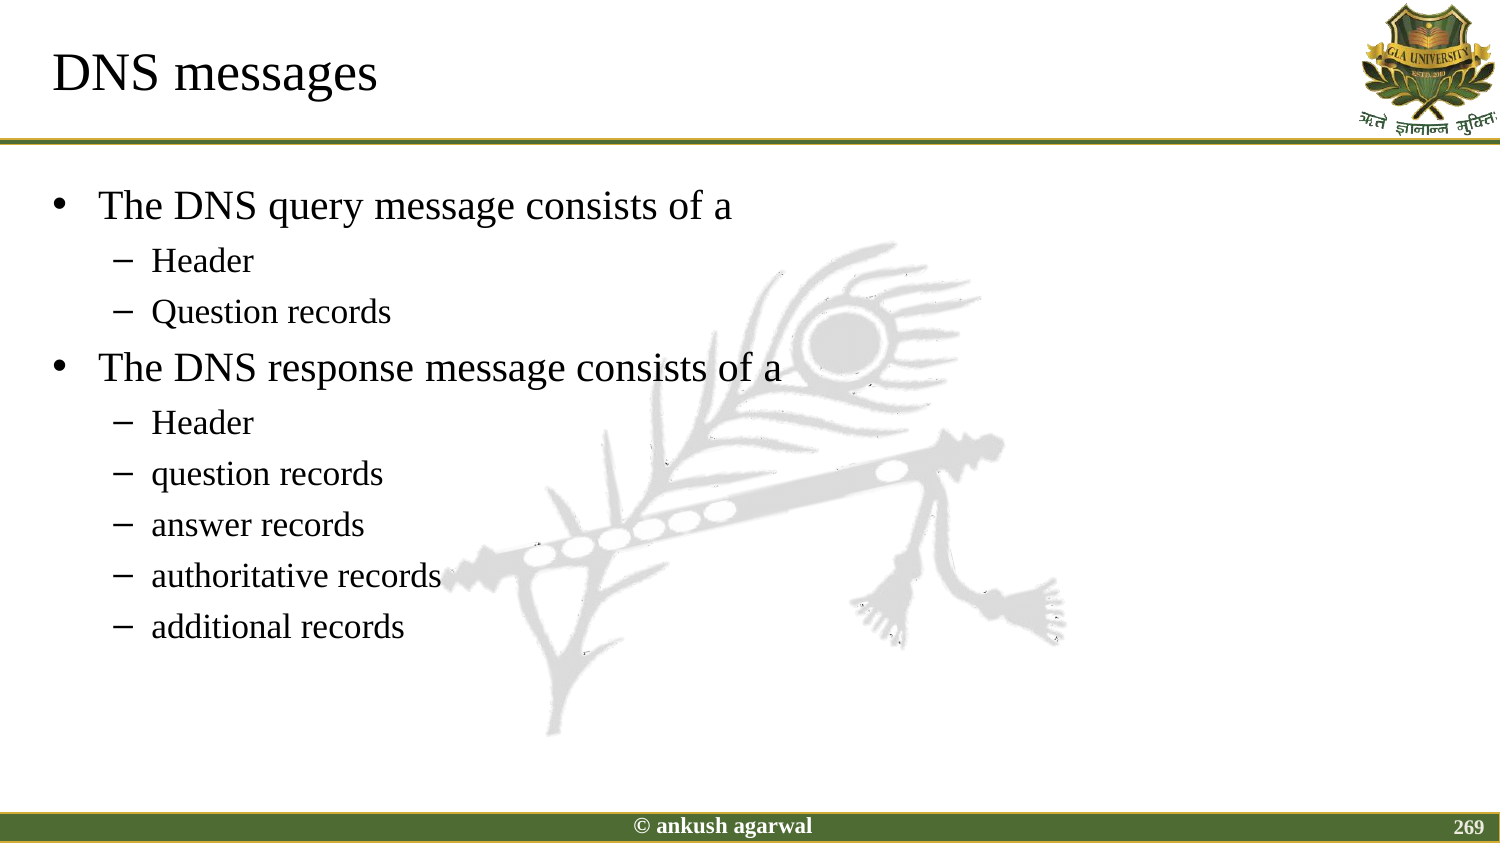

# DNS messages
The DNS query message consists of a
Header
Question records
The DNS response message consists of a
Header
question records
answer records
authoritative records
additional records
© ankush agarwal
269